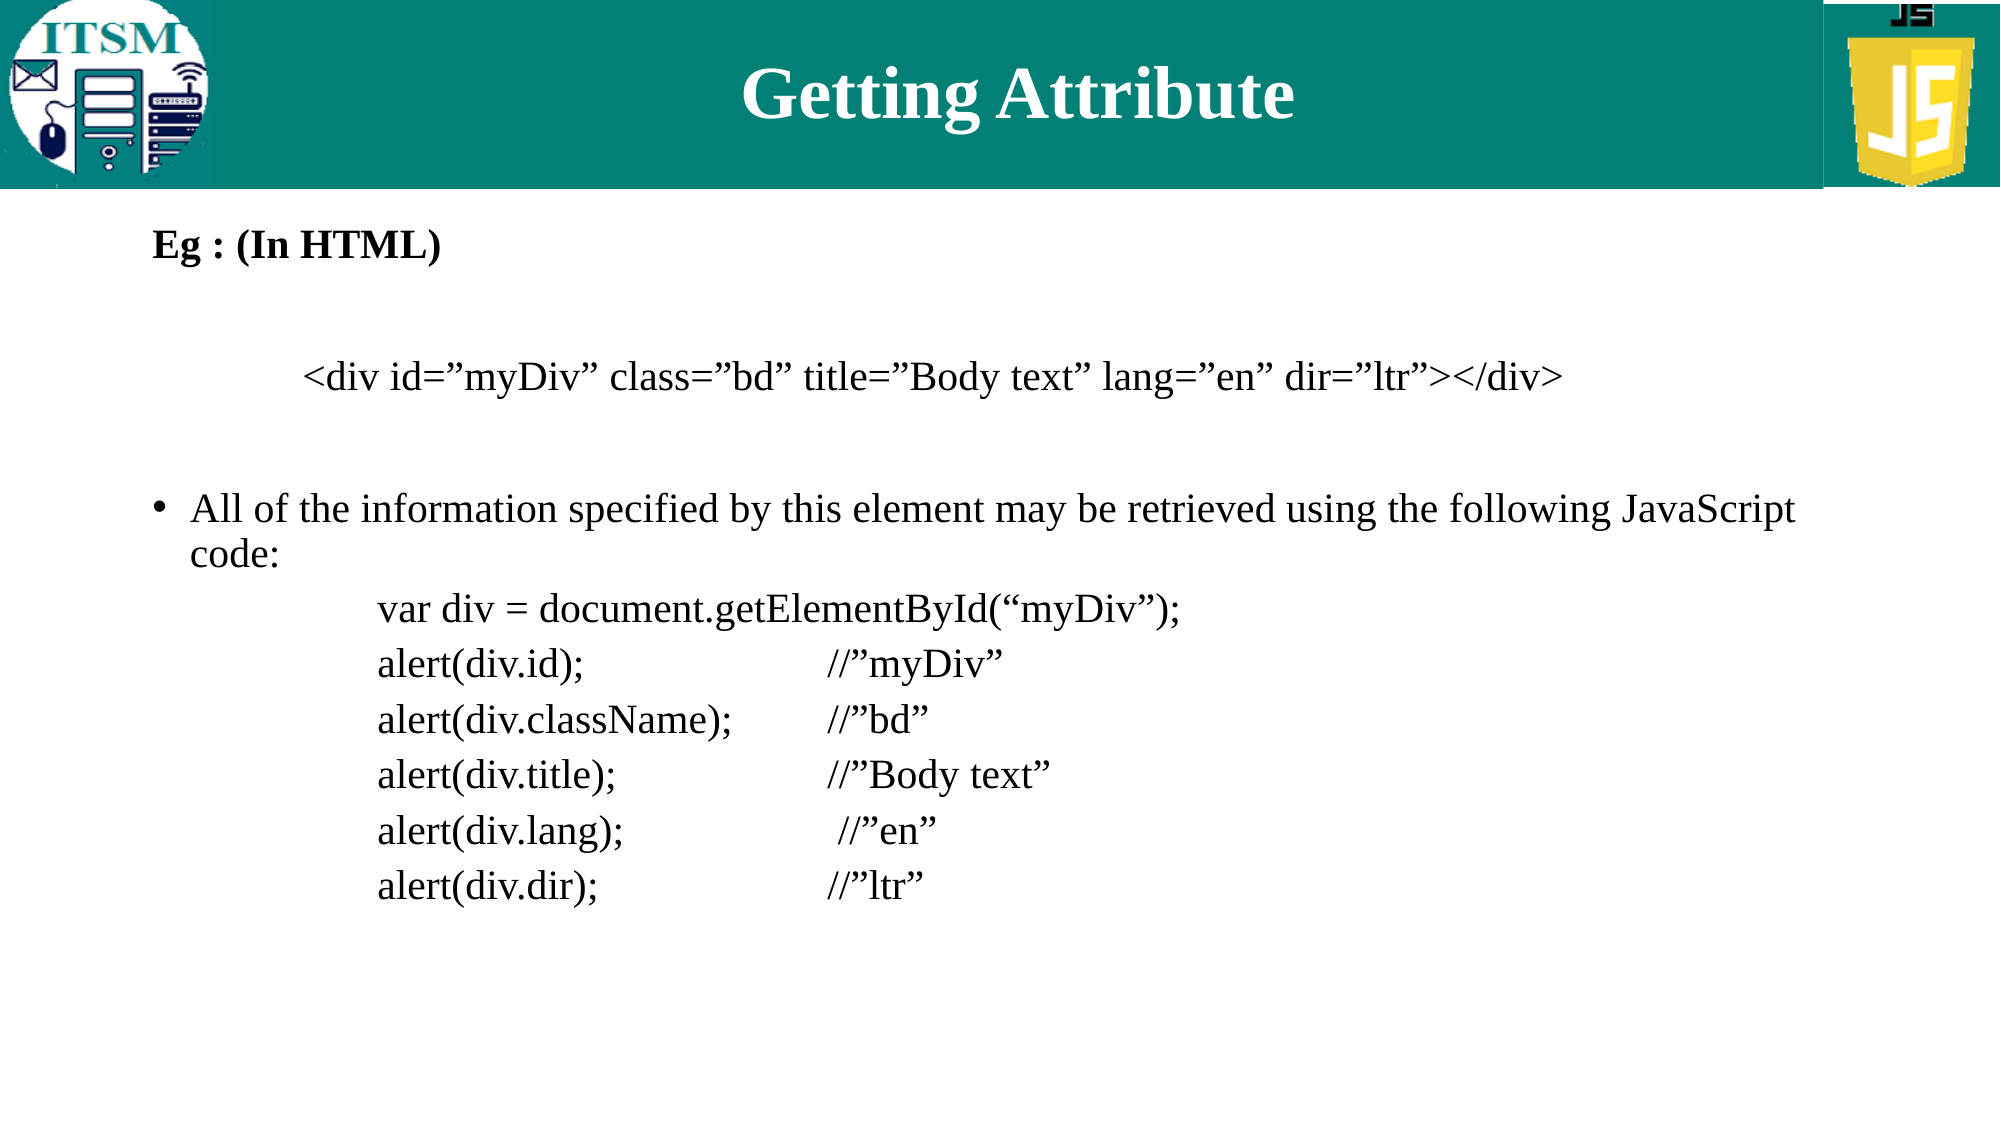

# Getting Attribute
Eg : (In HTML)

	<div id=”myDiv” class=”bd” title=”Body text” lang=”en” dir=”ltr”></div>

All of the information specified by this element may be retrieved using the following JavaScript code:
	var div = document.getElementById(“myDiv”);
	alert(div.id); 		//”myDiv”
	alert(div.className); 	//”bd”
	alert(div.title); 		//”Body text”
	alert(div.lang);		 //”en”
	alert(div.dir); 		//”ltr”